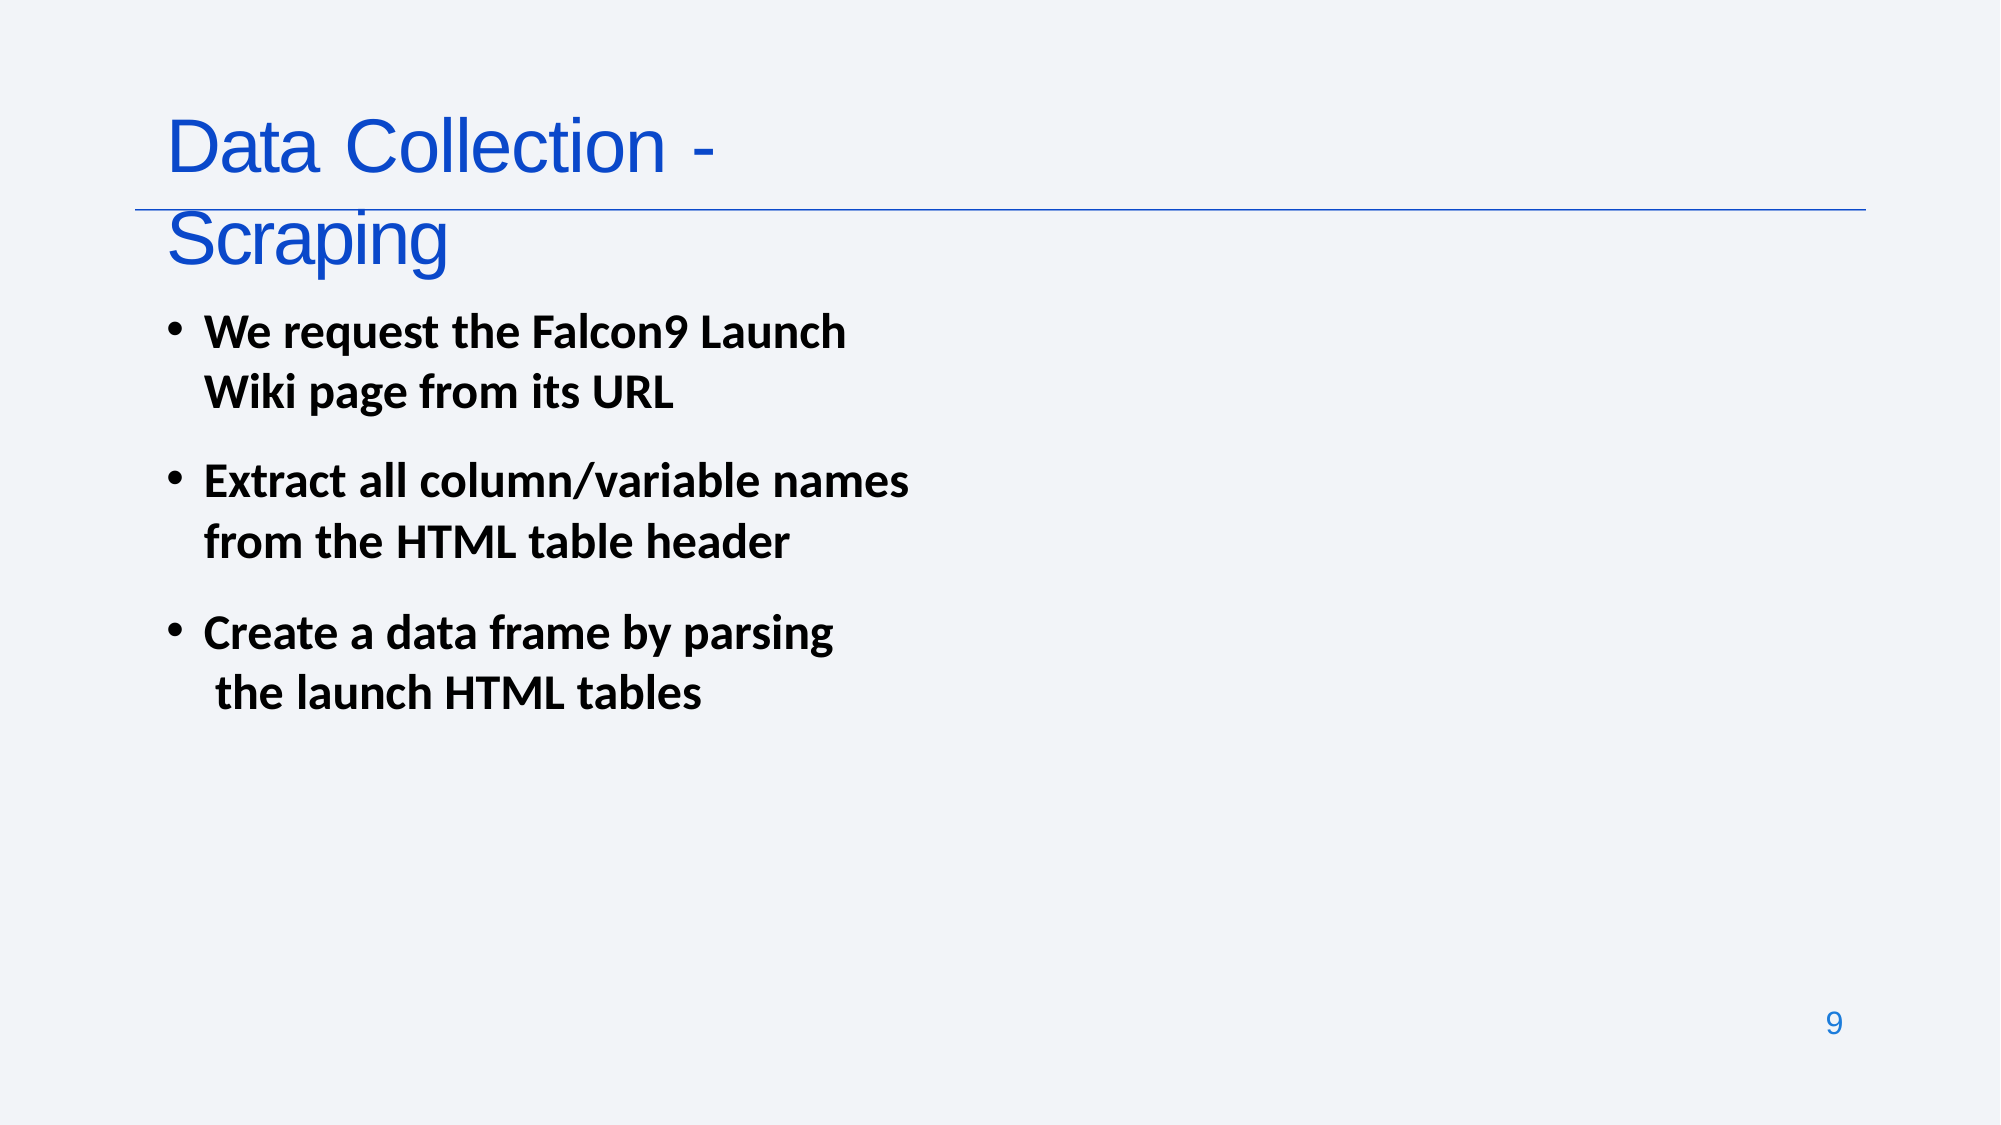

# Data Collection - Scraping
We request the Falcon9 Launch
Wiki page from its URL
Extract all column/variable names
from the HTML table header
Create a data frame by parsing  the launch HTML tables
9